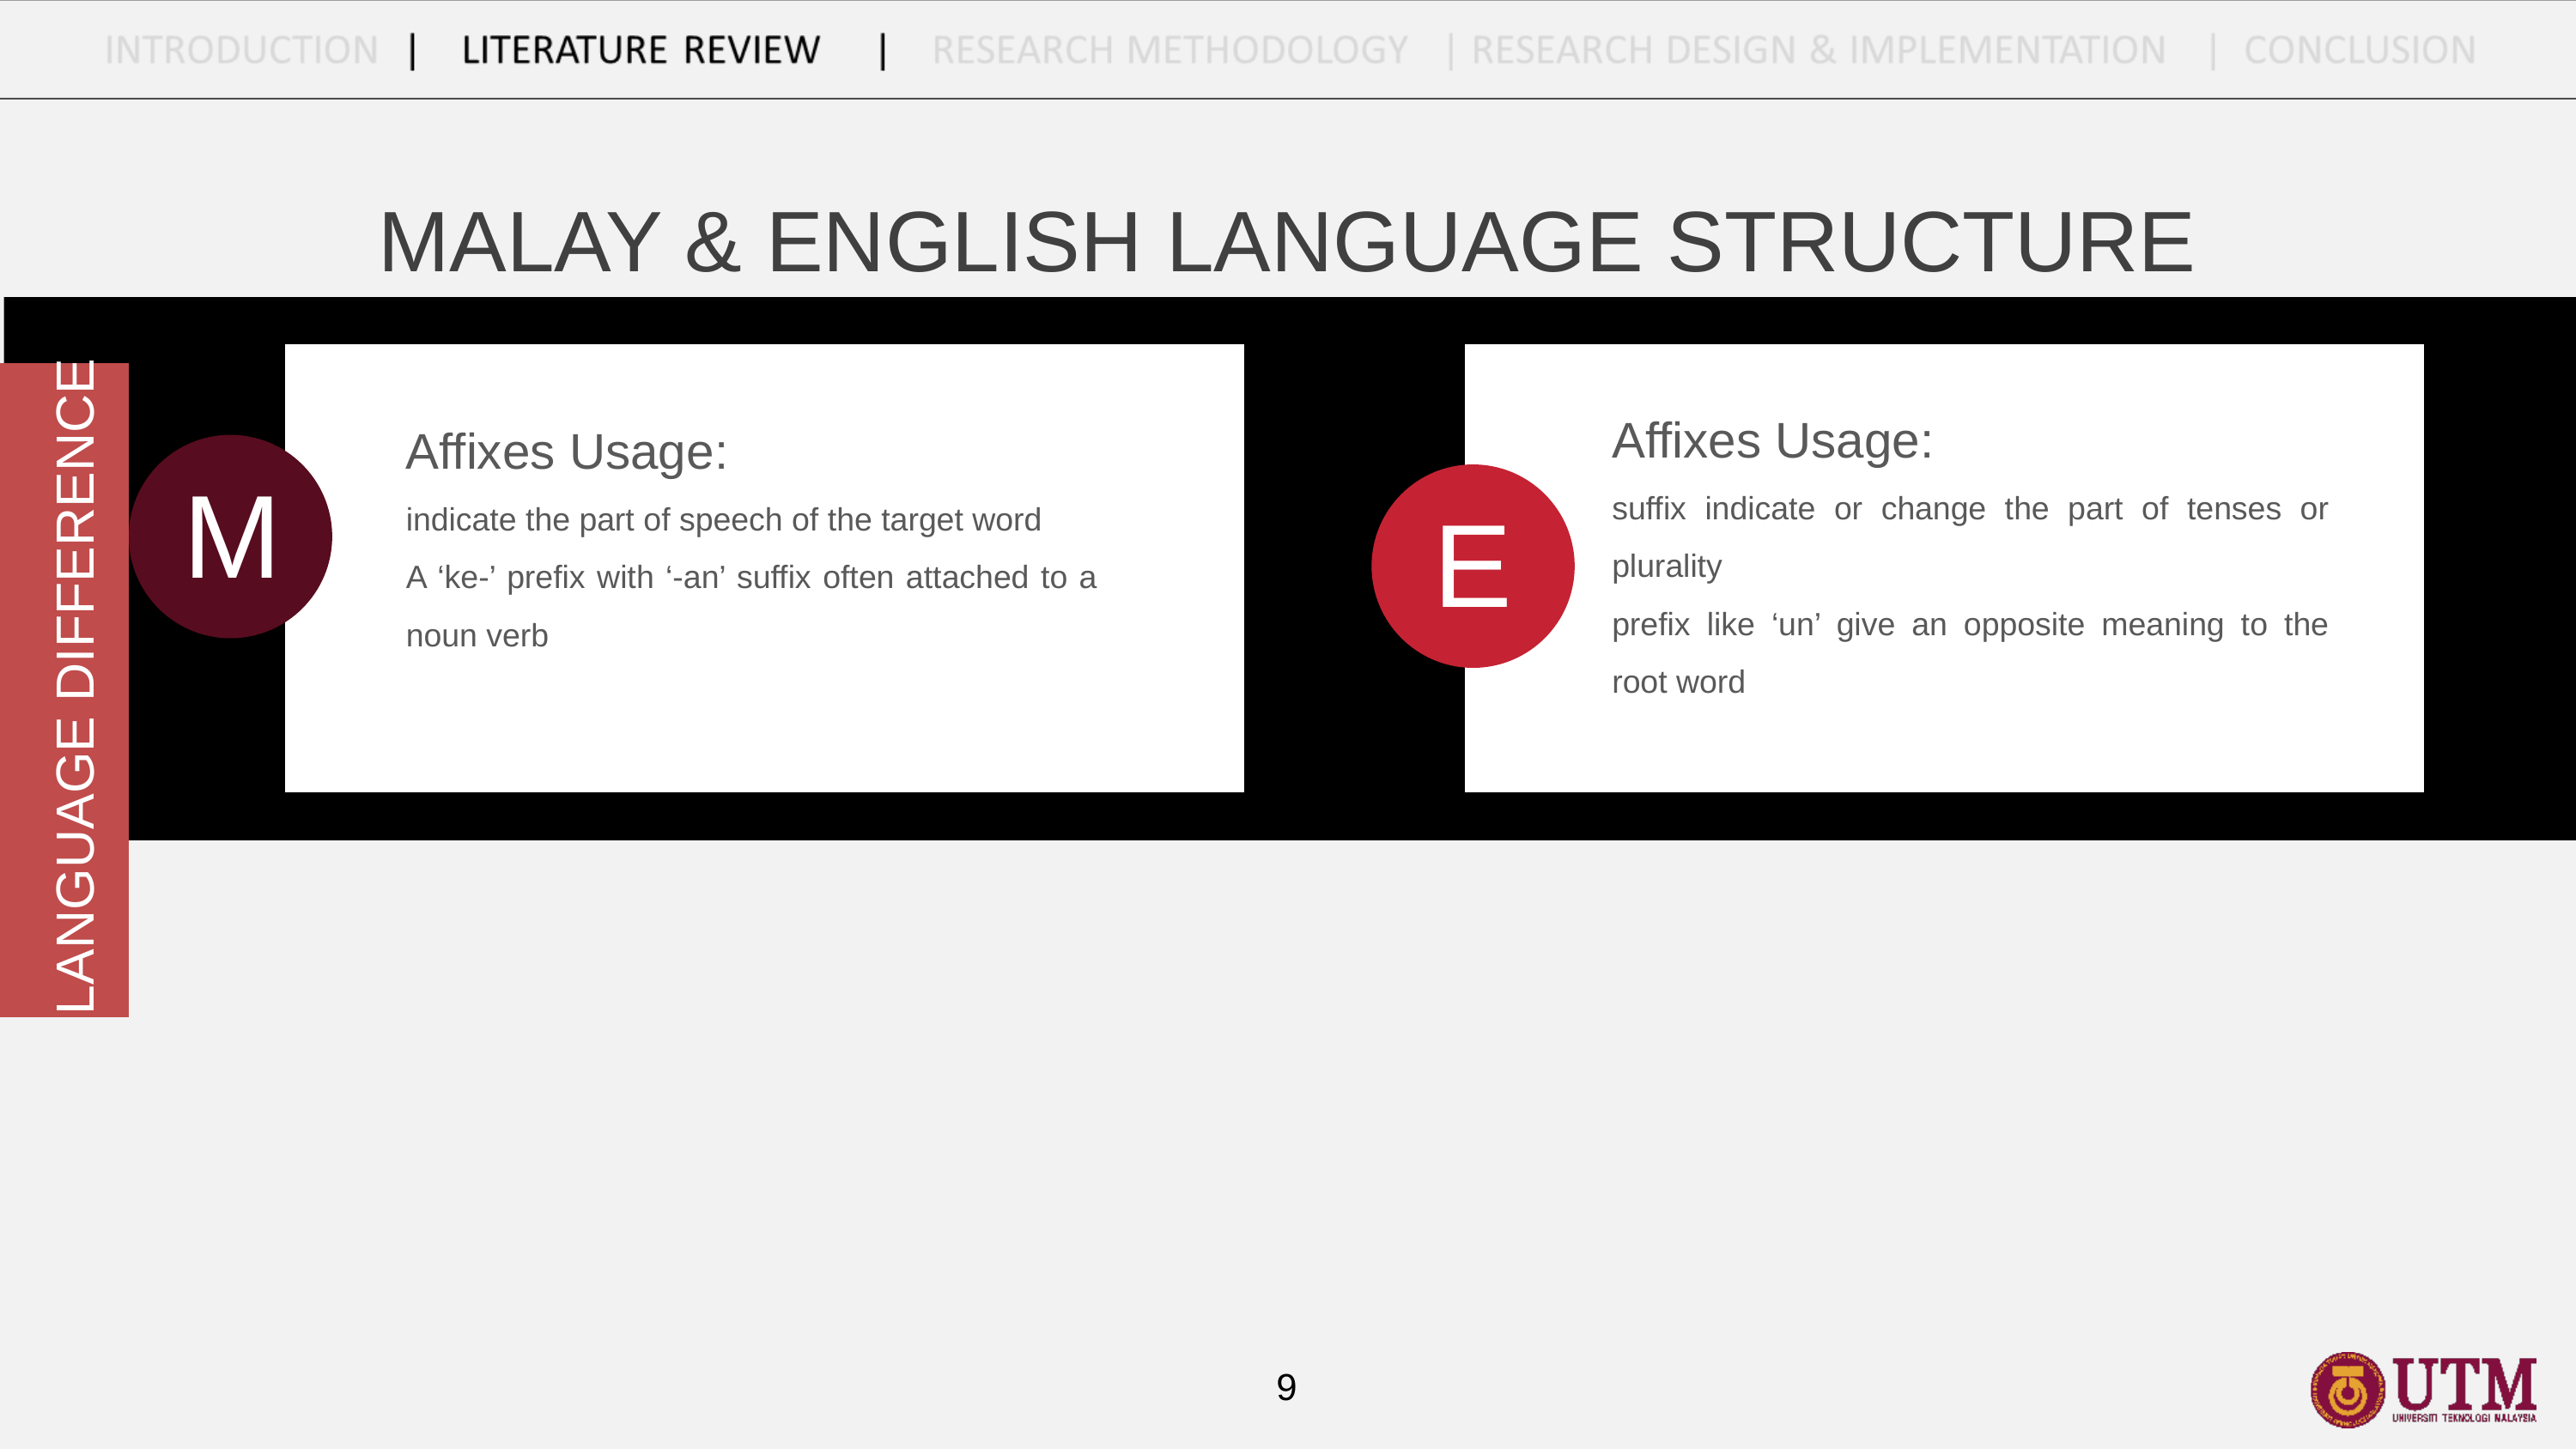

MALAY & ENGLISH LANGUAGE STRUCTURE

LANGUAGE DIFFERENCE

Affixes Usage:
suffix indicate or change the part of tenses or plurality
prefix like ‘un’ give an opposite meaning to the root word
Affixes Usage:
indicate the part of speech of the target word
A ‘ke-’ prefix with ‘-an’ suffix often attached to a noun verb

M

E

9